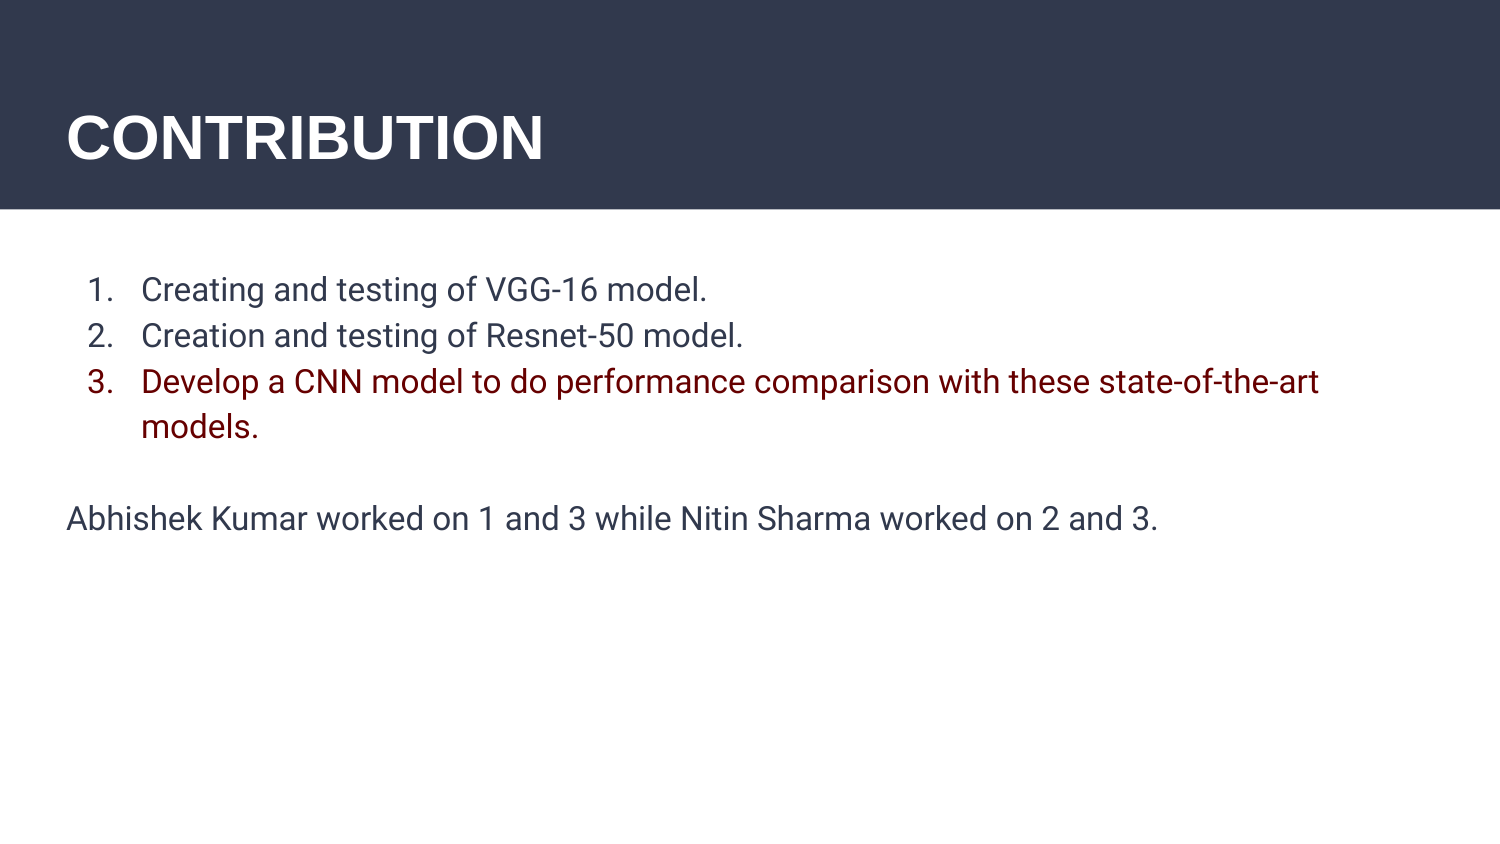

# CONTRIBUTION
Creating and testing of VGG-16 model.
Creation and testing of Resnet-50 model.
Develop a CNN model to do performance comparison with these state-of-the-art models.

Abhishek Kumar worked on 1 and 3 while Nitin Sharma worked on 2 and 3.